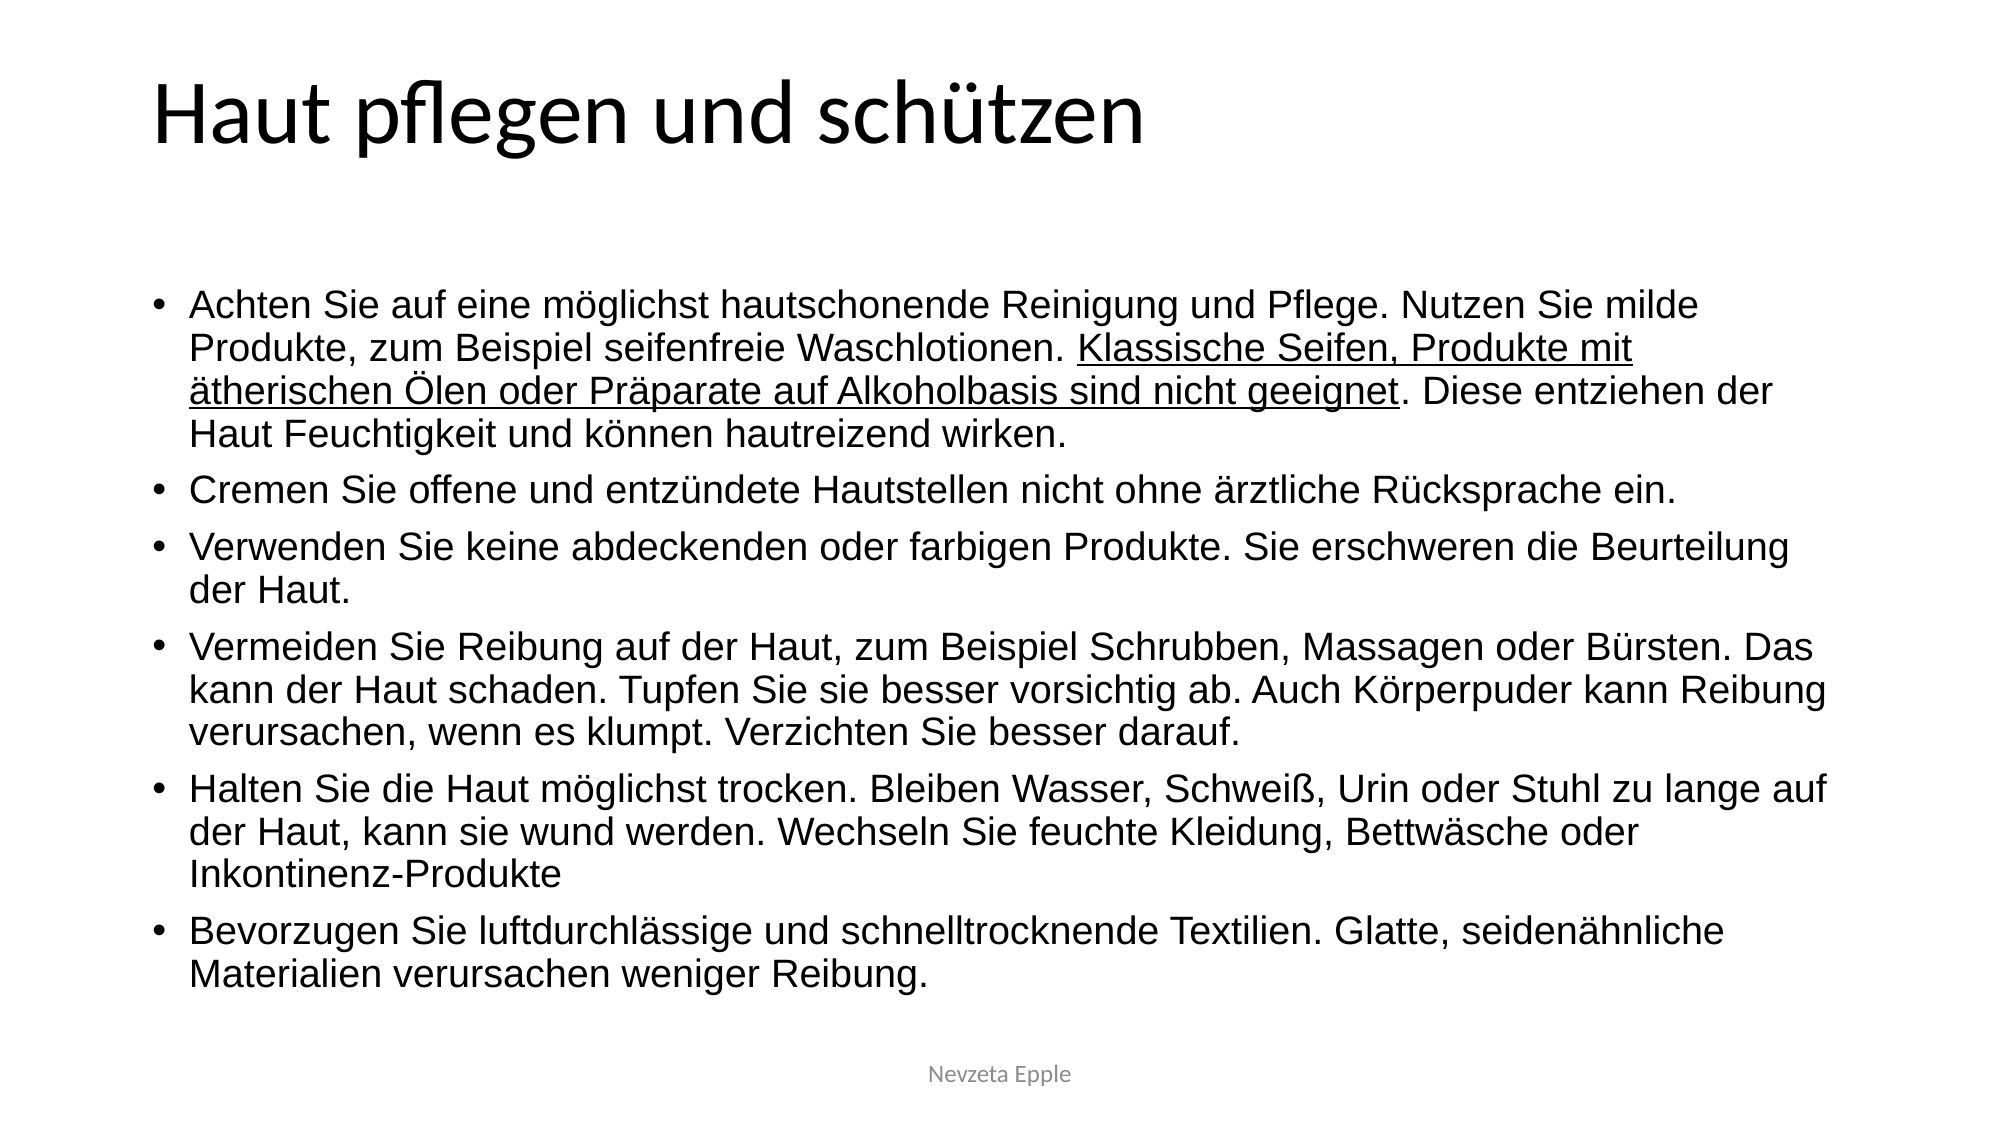

# Haut pflegen und schützen
Achten Sie auf eine möglichst hautschonende Reinigung und Pflege. Nutzen Sie milde Produkte, zum Beispiel seifenfreie Waschlotionen. Klassische Seifen, Produkte mit ätherischen Ölen oder Präparate auf Alkoholbasis sind nicht geeignet. Diese entziehen der Haut Feuchtigkeit und können hautreizend wirken.
Cremen Sie offene und entzündete Hautstellen nicht ohne ärztliche Rücksprache ein.
Verwenden Sie keine abdeckenden oder farbigen Produkte. Sie erschweren die Beurteilung der Haut.
Vermeiden Sie Reibung auf der Haut, zum Beispiel Schrubben, Massagen oder Bürsten. Das kann der Haut schaden. Tupfen Sie sie besser vorsichtig ab. Auch Körperpuder kann Reibung verursachen, wenn es klumpt. Verzichten Sie besser darauf.
Halten Sie die Haut möglichst trocken. Bleiben Wasser, Schweiß, Urin oder Stuhl zu lange auf der Haut, kann sie wund werden. Wechseln Sie feuchte Kleidung, Bettwäsche oder Inkontinenz-Produkte
Bevorzugen Sie luftdurchlässige und schnelltrocknende Textilien. Glatte, seidenähnliche Materialien verursachen weniger Reibung.

Nevzeta Epple